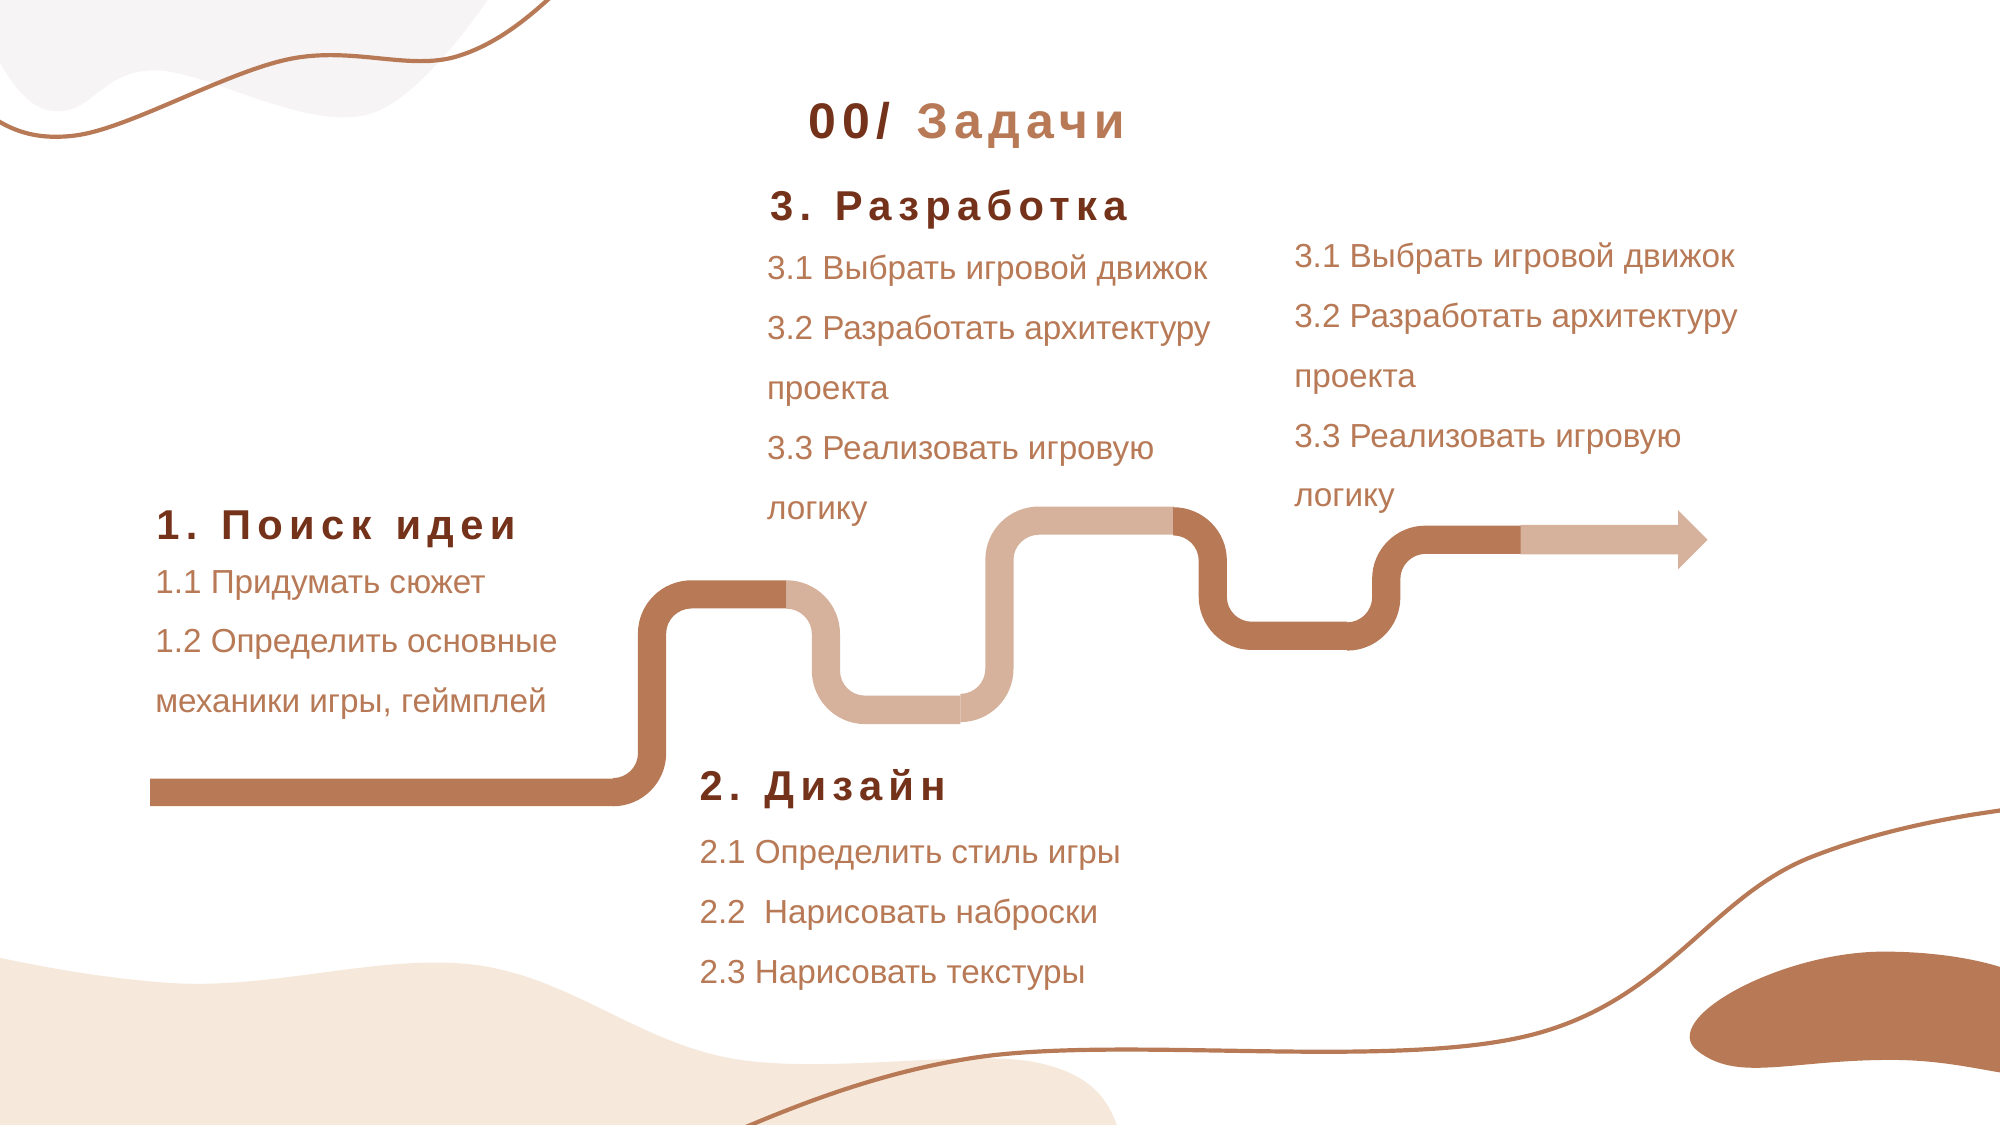

00/ Задачи
3. Разработка
3.1 Выбрать игровой движок
3.2 Разработать архитектуру проекта
3.3 Реализовать игровую логику
1. Поиск идеи

1.1 Придумать сюжет
1.2 Определить основные механики игры, геймплей
2. Дизайн
2.1 Определить стиль игры
2.2  Нарисовать наброски
2.3 Нарисовать текстуры

3.1 Выбрать игровой движок
3.2 Разработать архитектуру проекта
3.3 Реализовать игровую логику